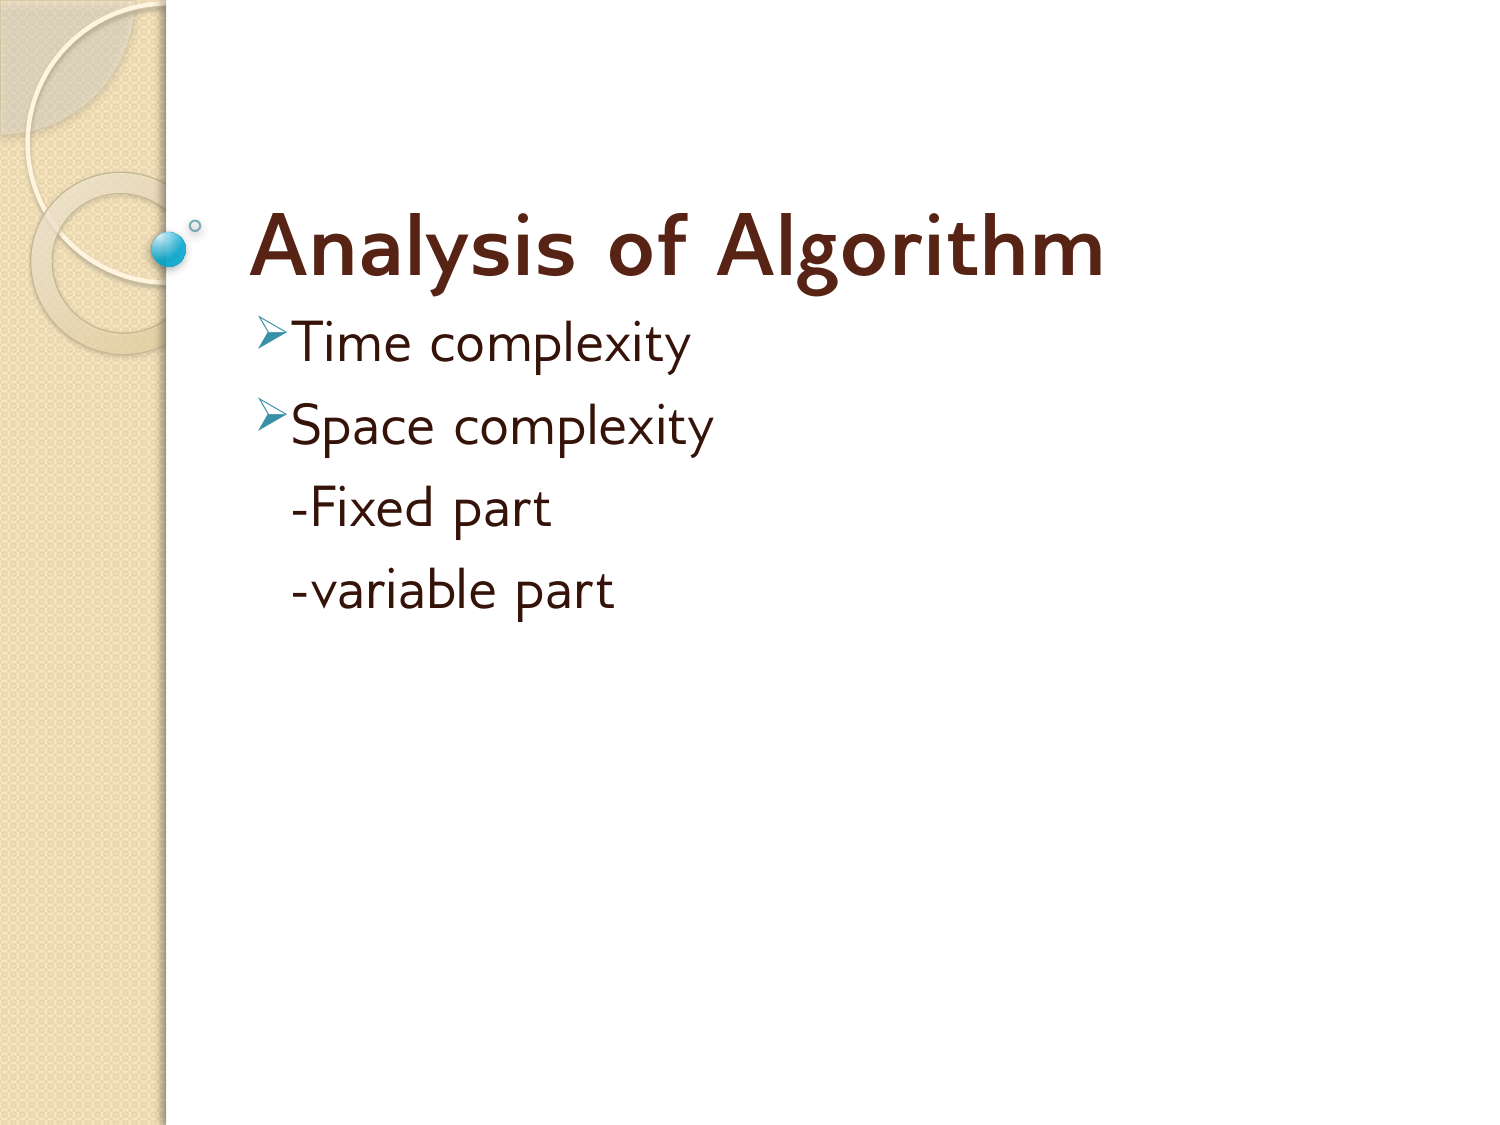

# Analysis of Algorithm
Time complexity
Space complexity
  -Fixed part
  -variable part